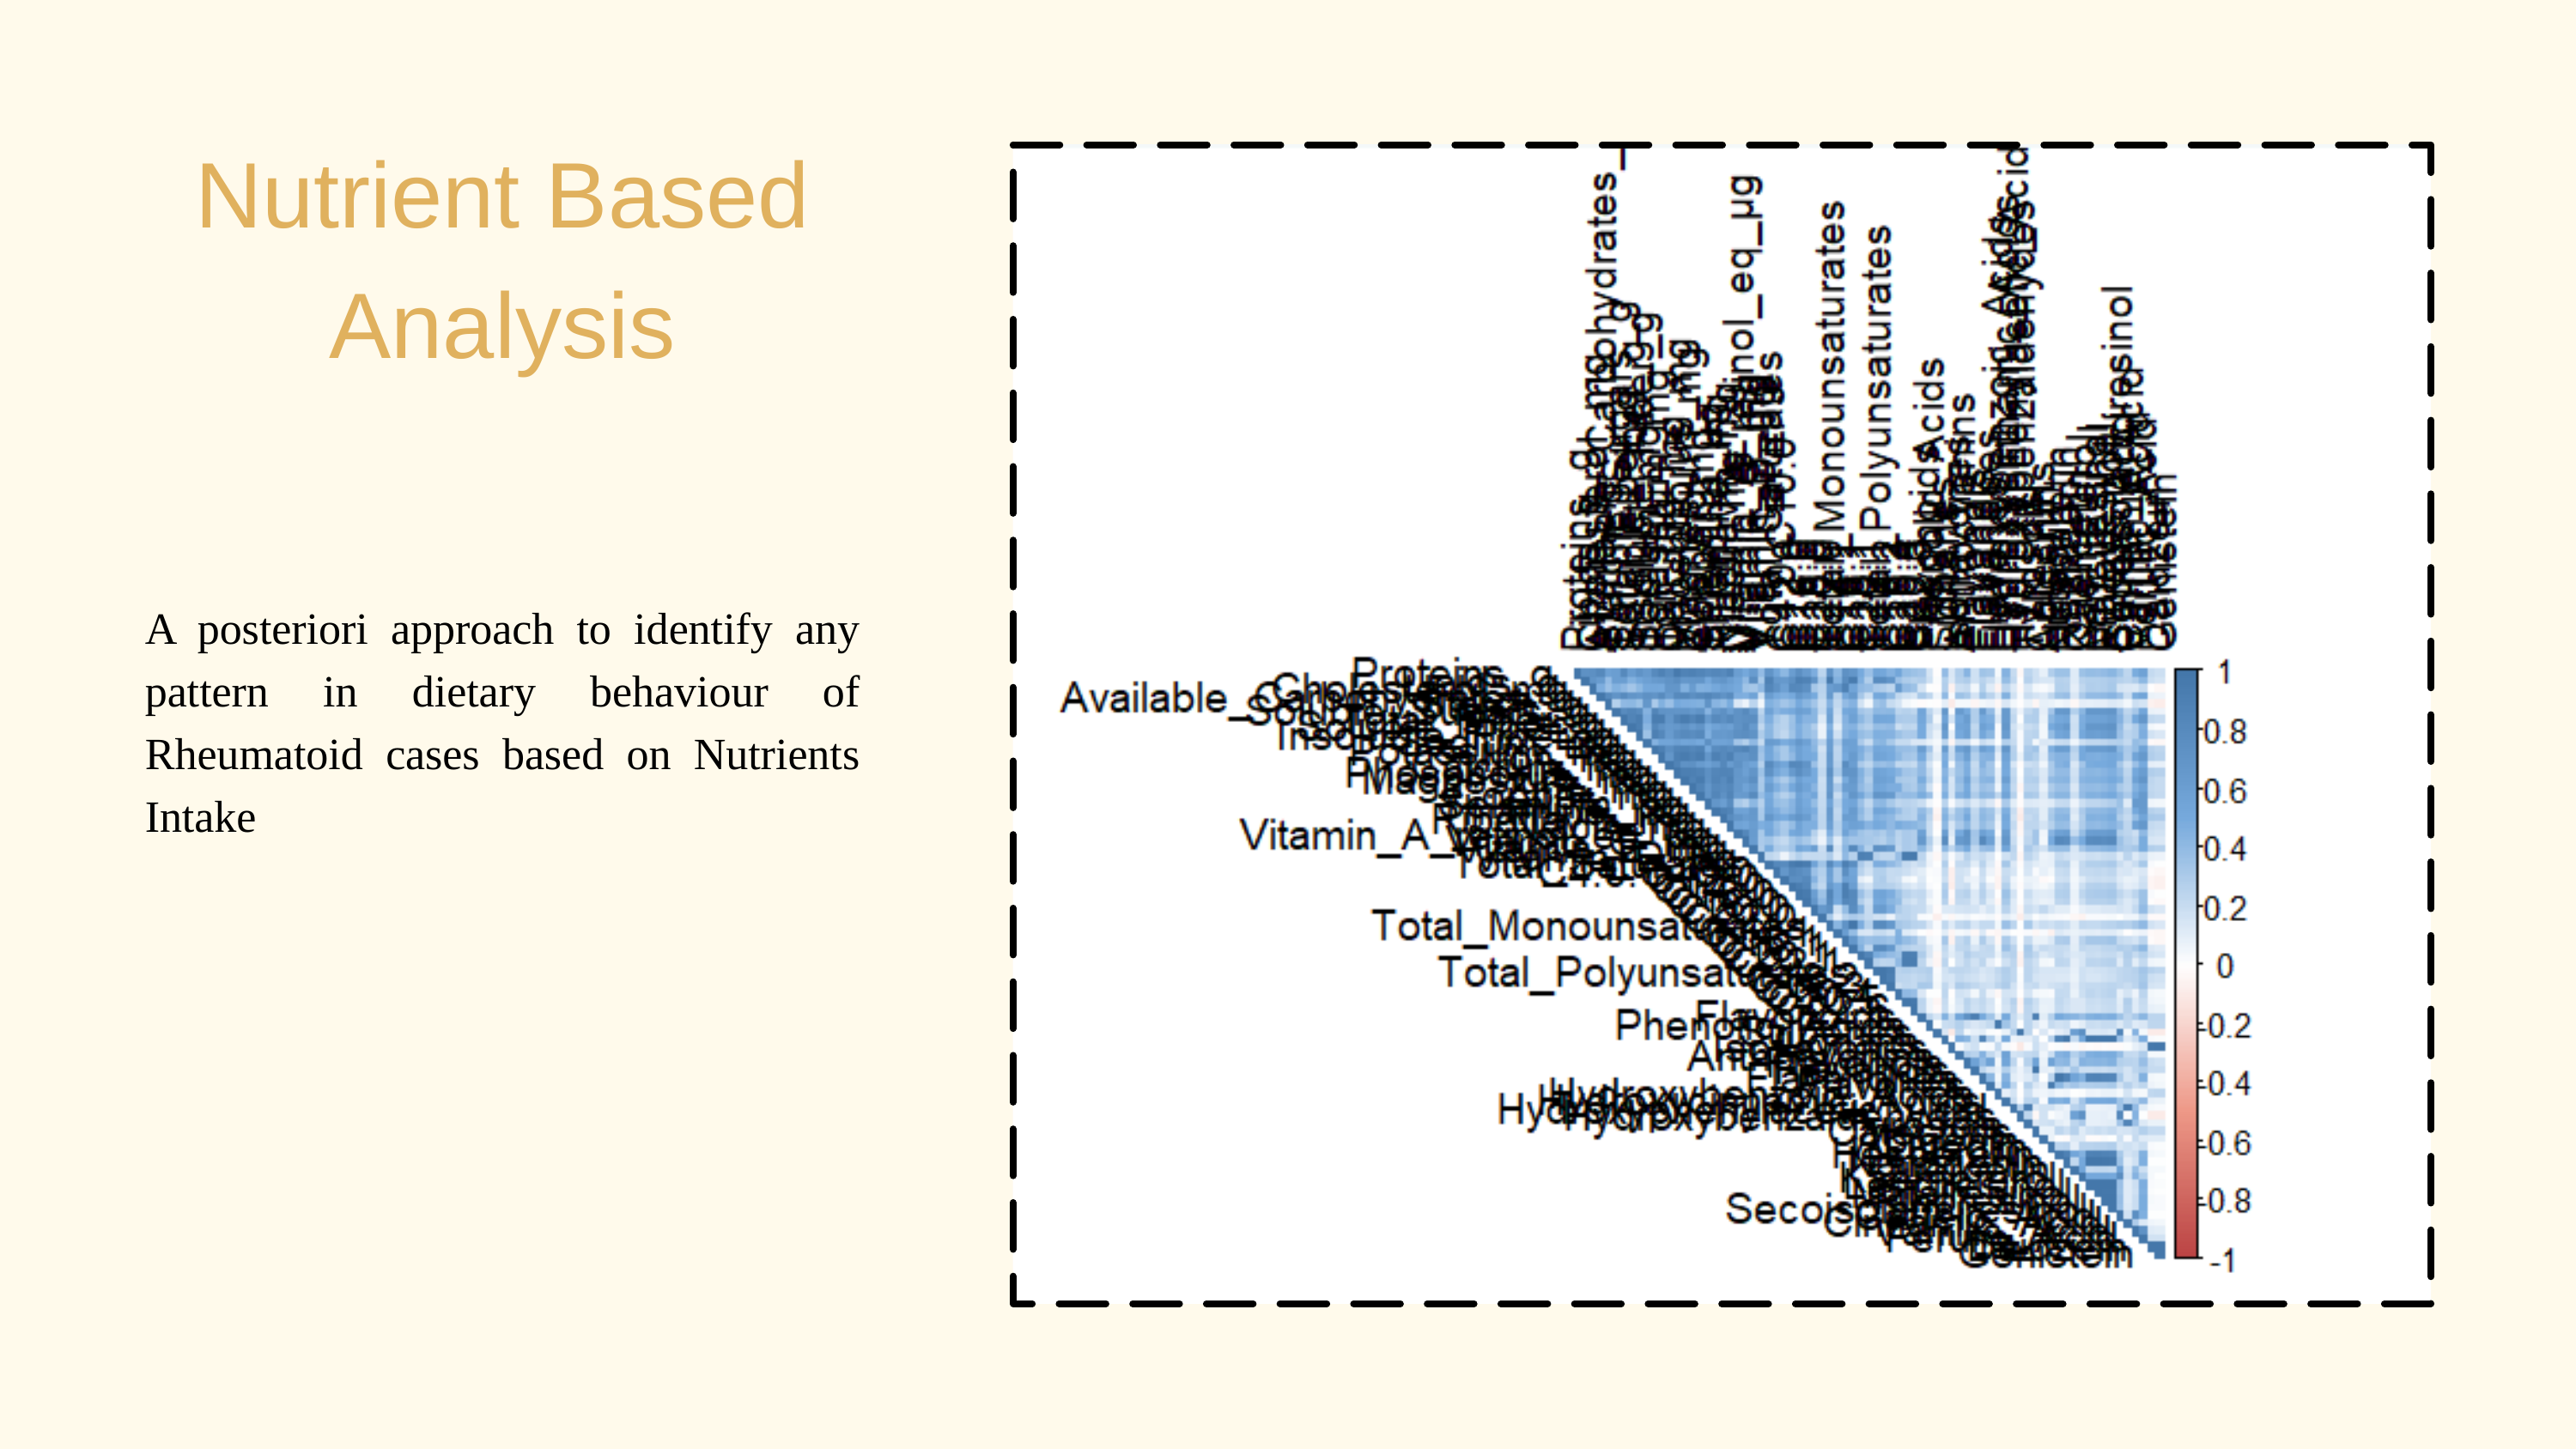

Nutrient Based Analysis

A posteriori approach to identify any pattern in dietary behaviour of Rheumatoid cases based on Nutrients Intake